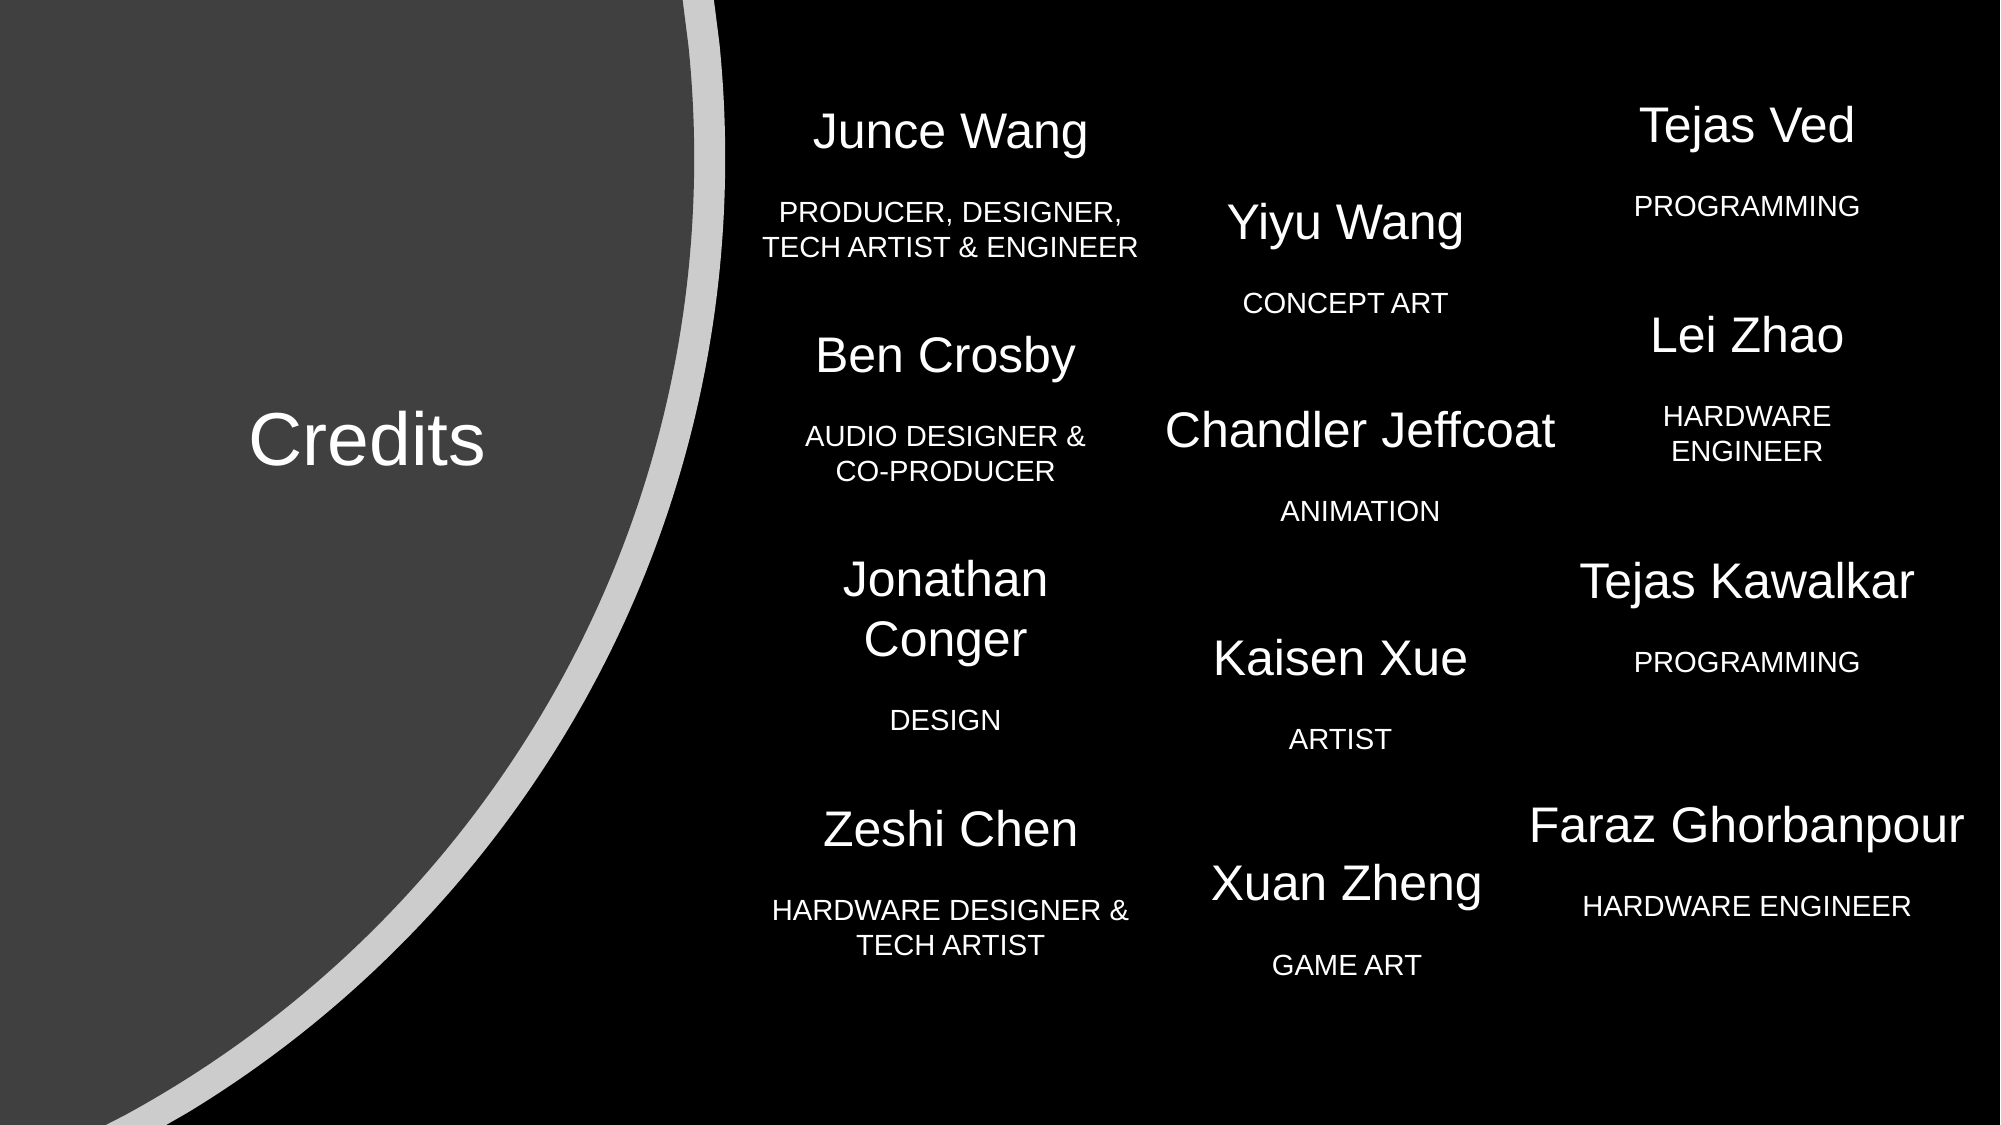

Tejas Ved

PROGRAMMING
Junce Wang

PRODUCER, DESIGNER, TECH ARTIST & ENGINEER
Yiyu Wang

CONCEPT ART
# Credits
Lei Zhao

HARDWARE ENGINEER
Ben Crosby

AUDIO DESIGNER & CO-PRODUCER
Chandler Jeffcoat

ANIMATION
Jonathan Conger

DESIGN
Tejas Kawalkar

PROGRAMMING
Kaisen Xue

ARTIST
Faraz Ghorbanpour

HARDWARE ENGINEER
Zeshi Chen

HARDWARE DESIGNER & TECH ARTIST
Xuan Zheng

GAME ART